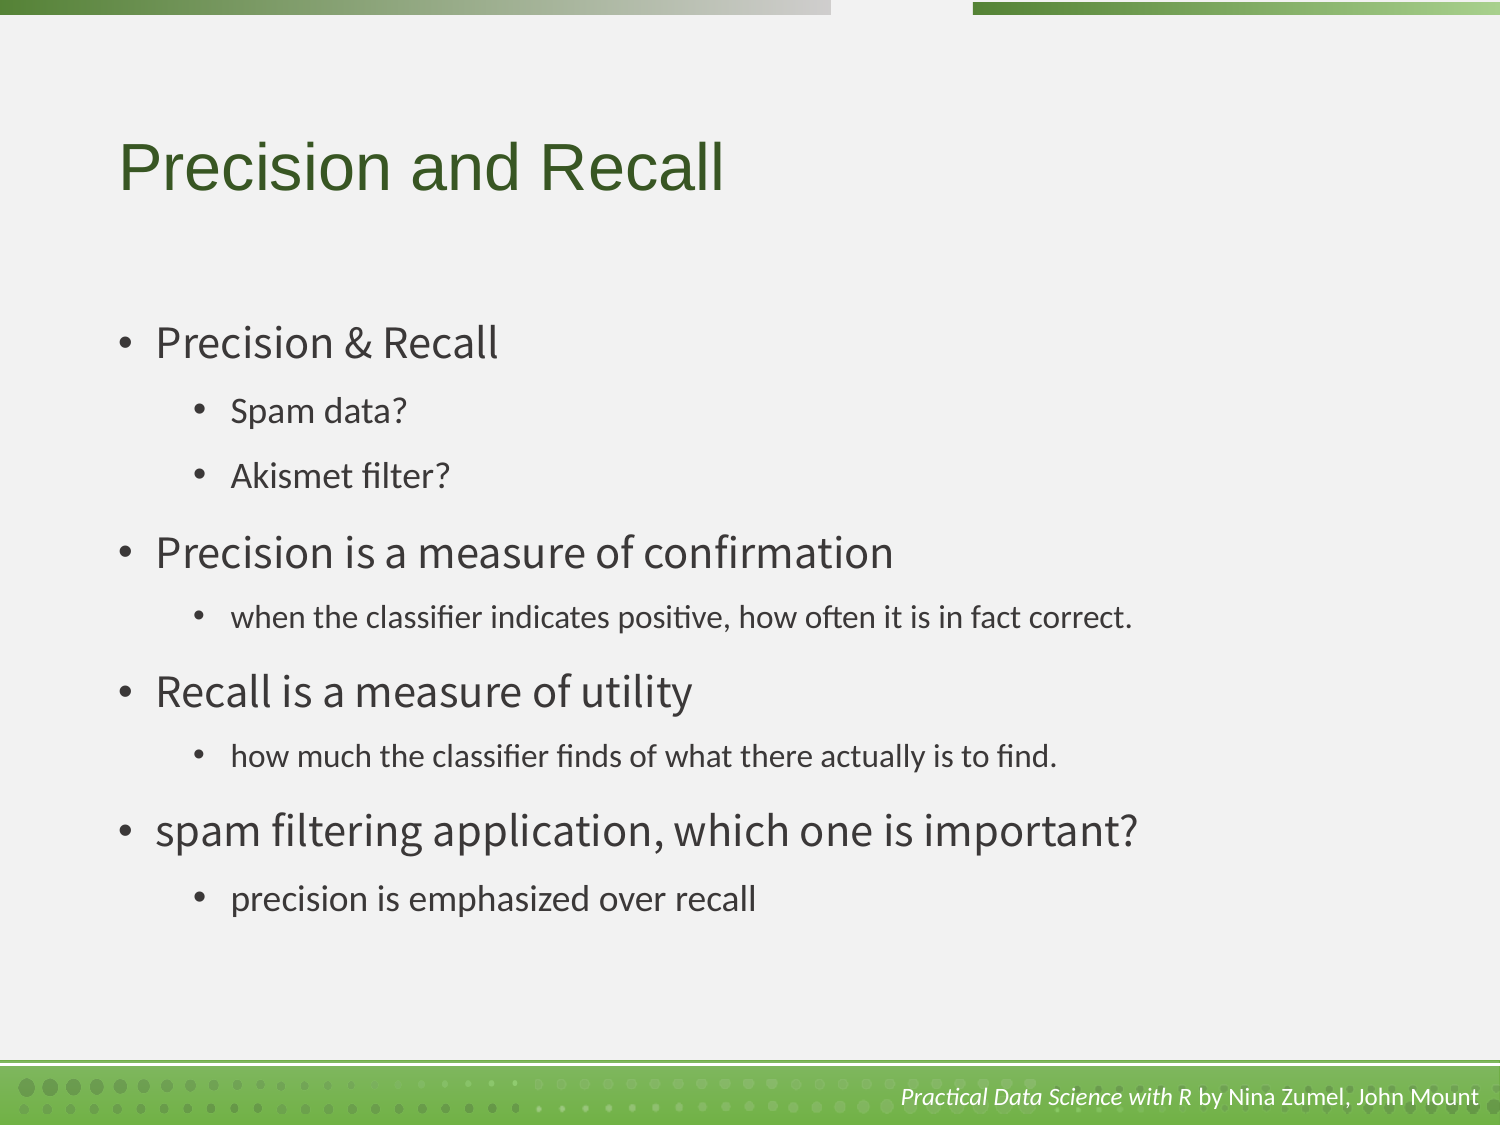

# Precision and Recall
Precision & Recall
Spam data?
Akismet filter?
Precision is a measure of confirmation
when the classifier indicates positive, how often it is in fact correct.
Recall is a measure of utility
how much the classifier finds of what there actually is to find.
spam filtering application, which one is important?
precision is emphasized over recall

Practical Data Science with R by Nina Zumel, John Mount